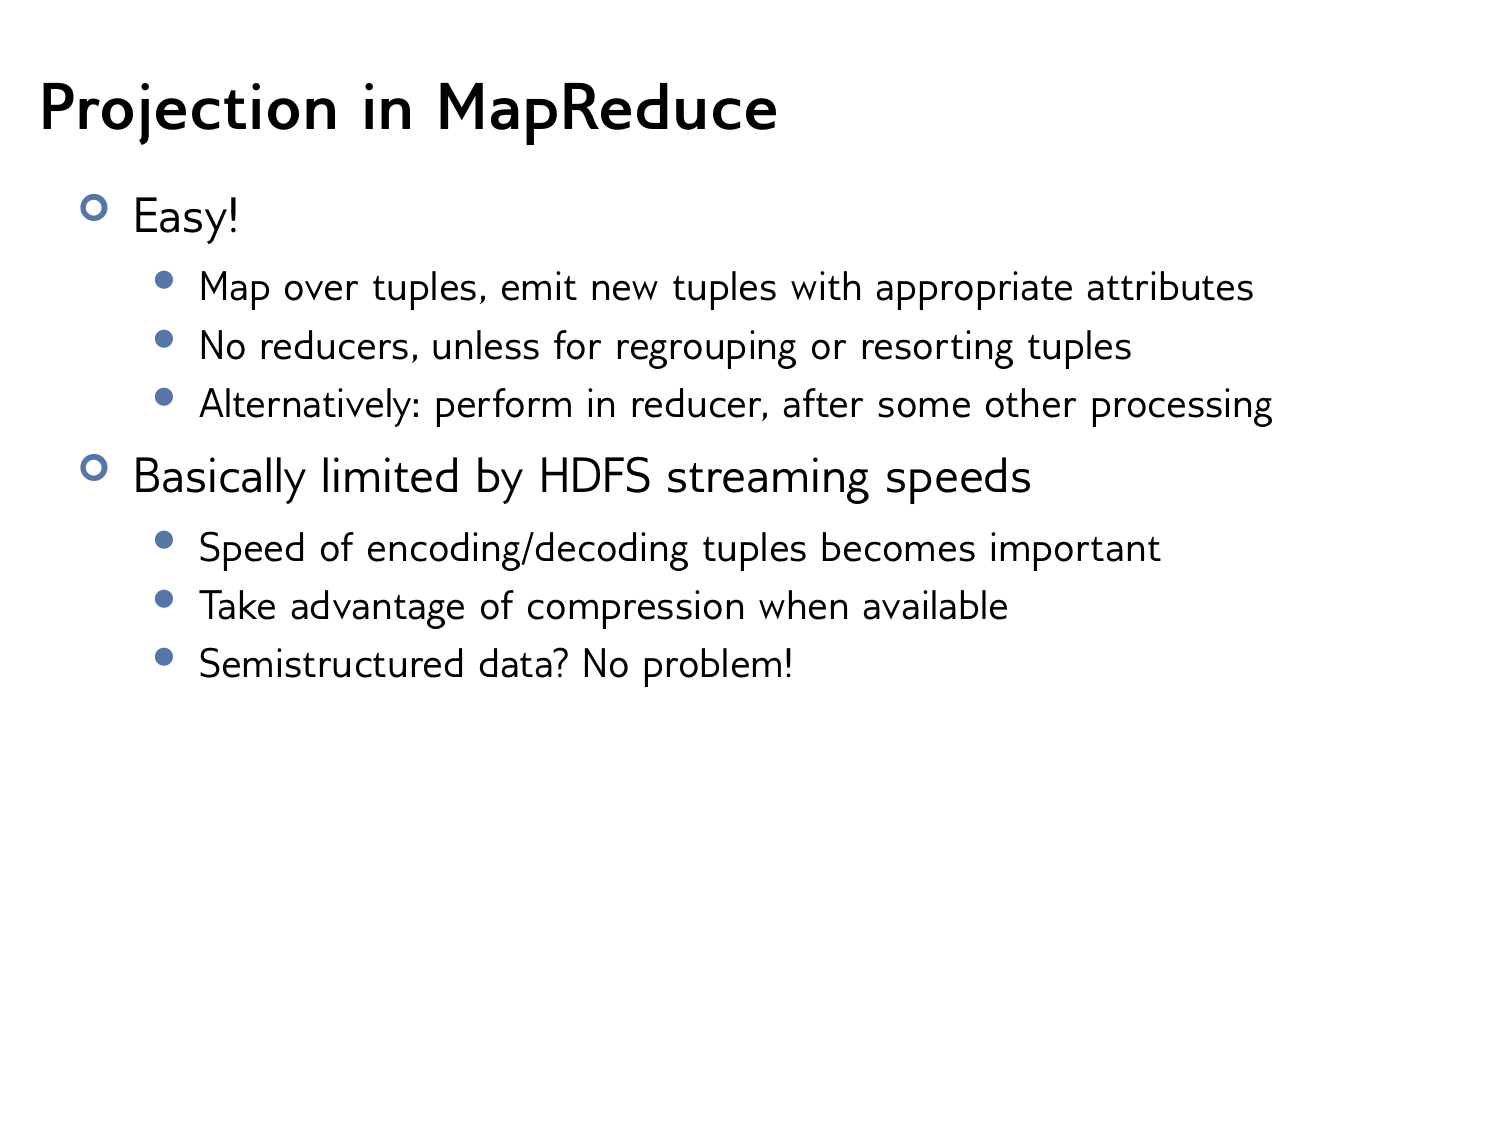

# Projection in MapReduce
Easy!
Map over tuples, emit new tuples with appropriate attributes
No reducers, unless for regrouping or resorting tuples
Alternatively: perform in reducer, after some other processing
Basically limited by HDFS streaming speeds
Speed of encoding/decoding tuples becomes important
Take advantage of compression when available
Semistructured data? No problem!